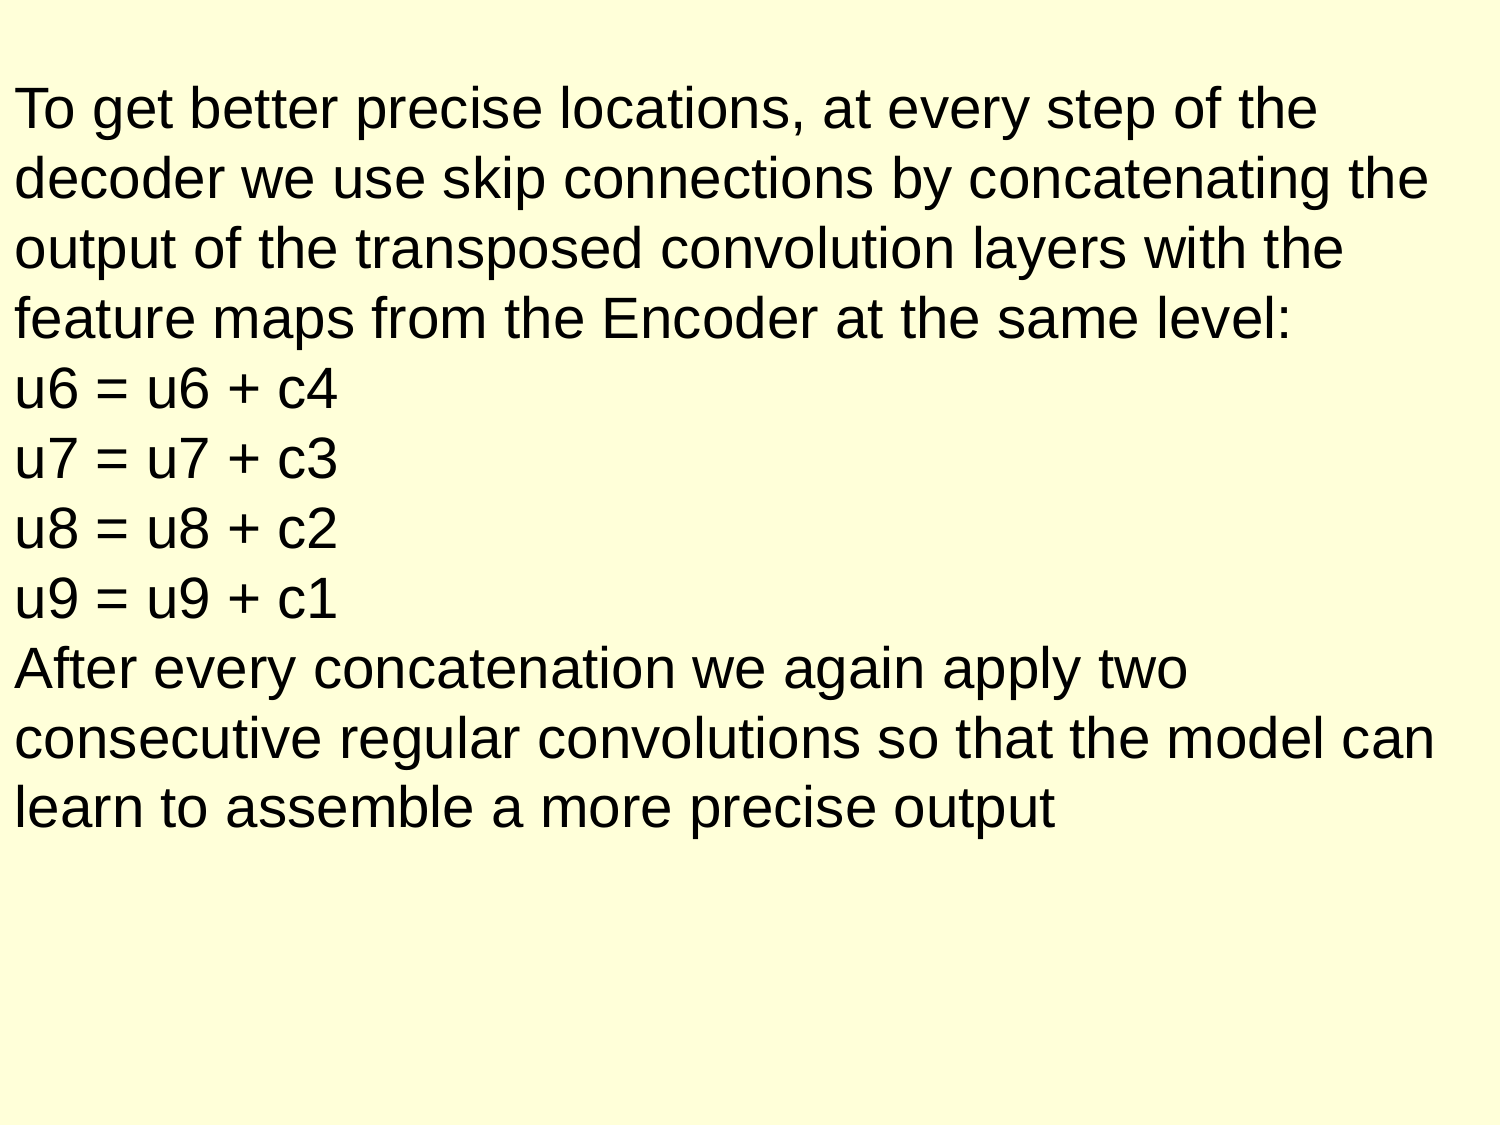

To get better precise locations, at every step of the decoder we use skip connections by concatenating the output of the transposed convolution layers with the feature maps from the Encoder at the same level:
u6 = u6 + c4
u7 = u7 + c3
u8 = u8 + c2
u9 = u9 + c1
After every concatenation we again apply two consecutive regular convolutions so that the model can learn to assemble a more precise output